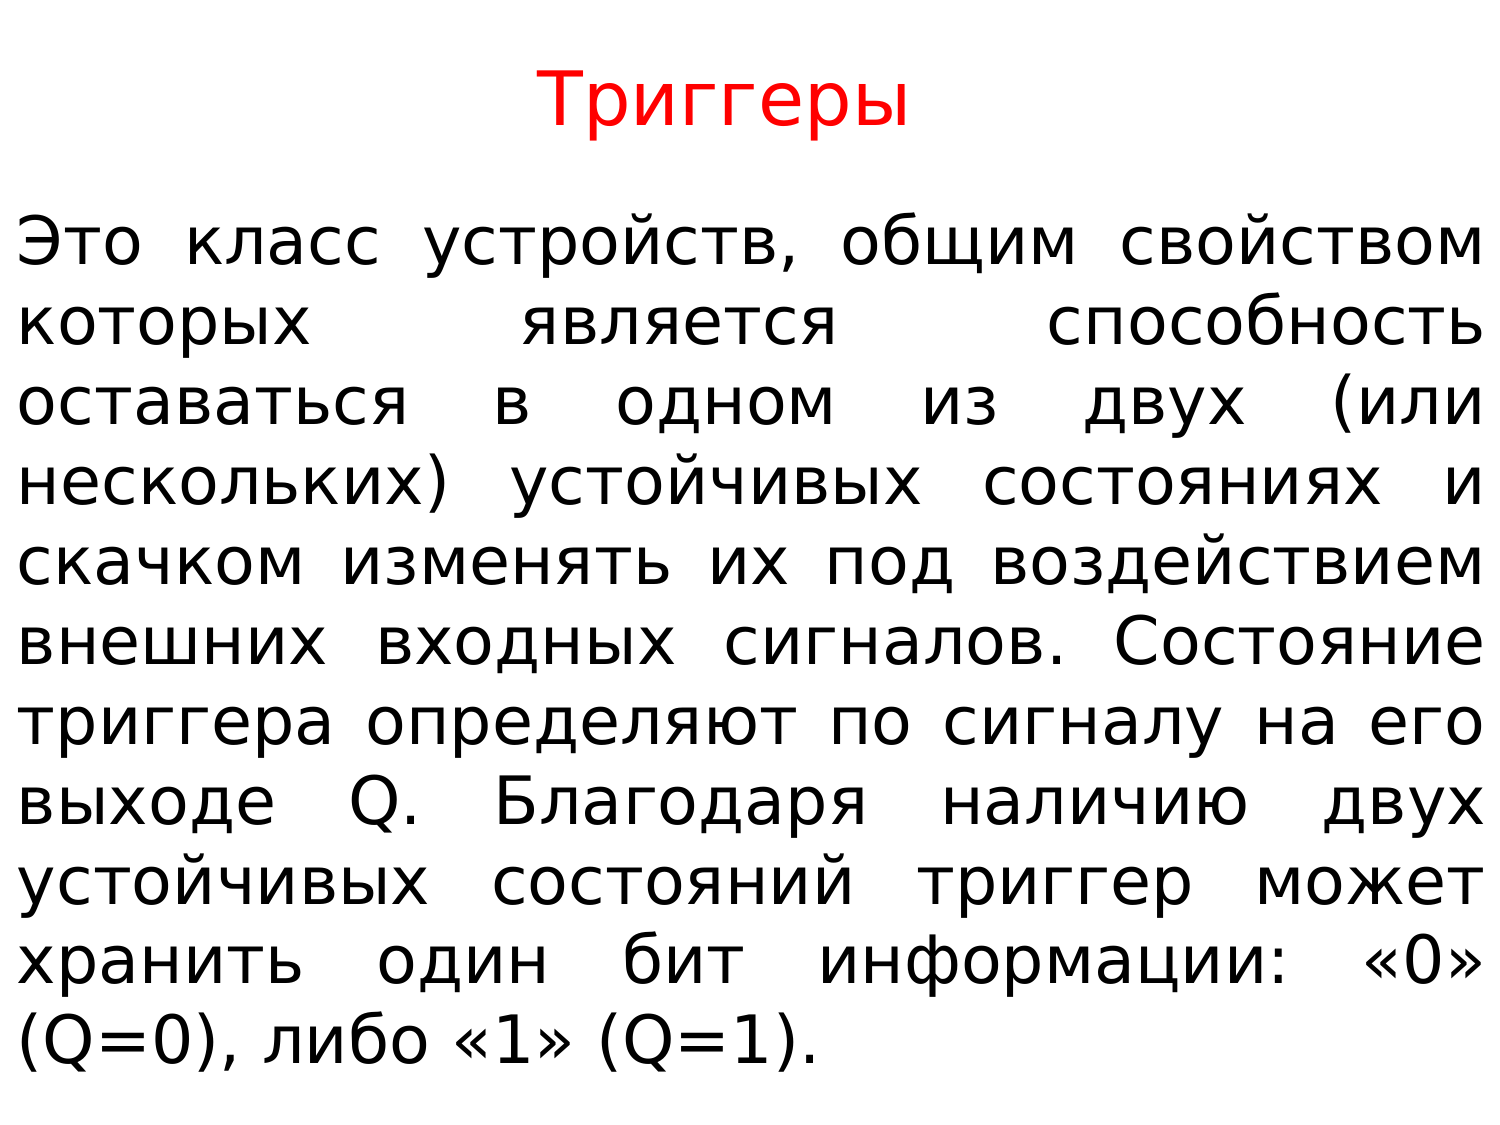

Триггеры
Это класс устройств, общим свойством которых является способность оставаться в одном из двух (или нескольких) устойчивых состояниях и скачком изменять их под воздействием внешних входных сигналов. Состояние триггера определяют по сигналу на его выходе Q. Благодаря наличию двух устойчивых состояний триггер может хранить один бит информации: «0» (Q=0), либо «1» (Q=1).